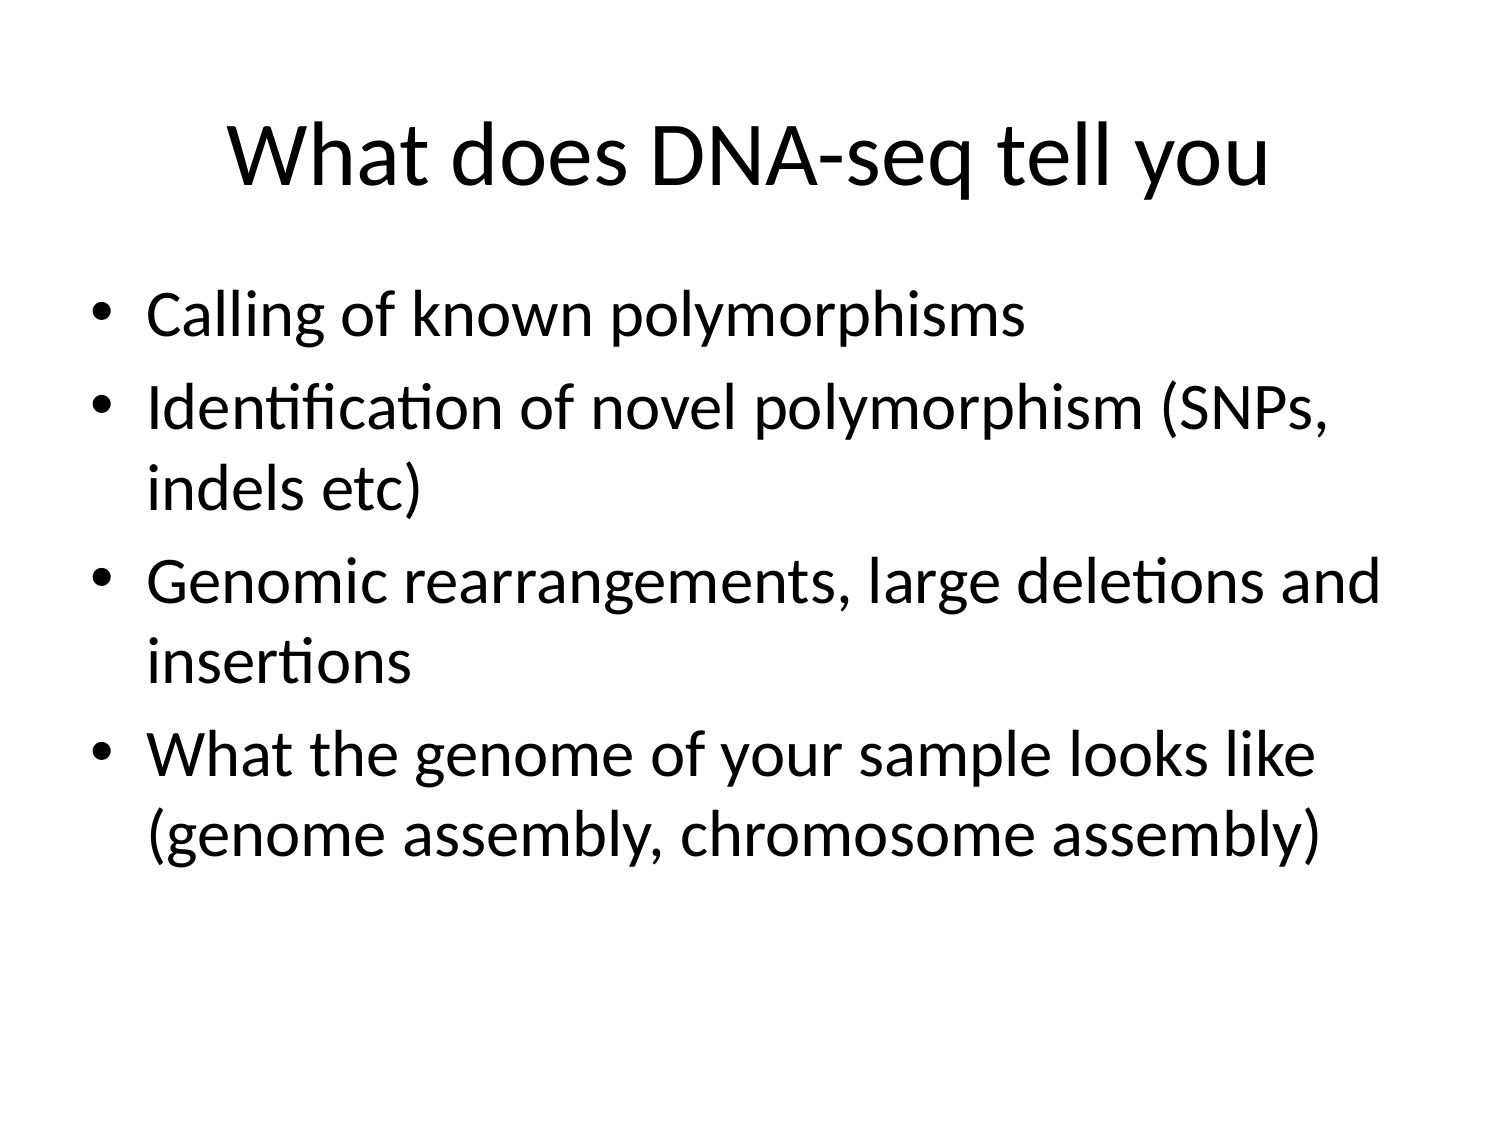

# What does DNA-seq tell you
Calling of known polymorphisms
Identification of novel polymorphism (SNPs, indels etc)
Genomic rearrangements, large deletions and insertions
What the genome of your sample looks like (genome assembly, chromosome assembly)